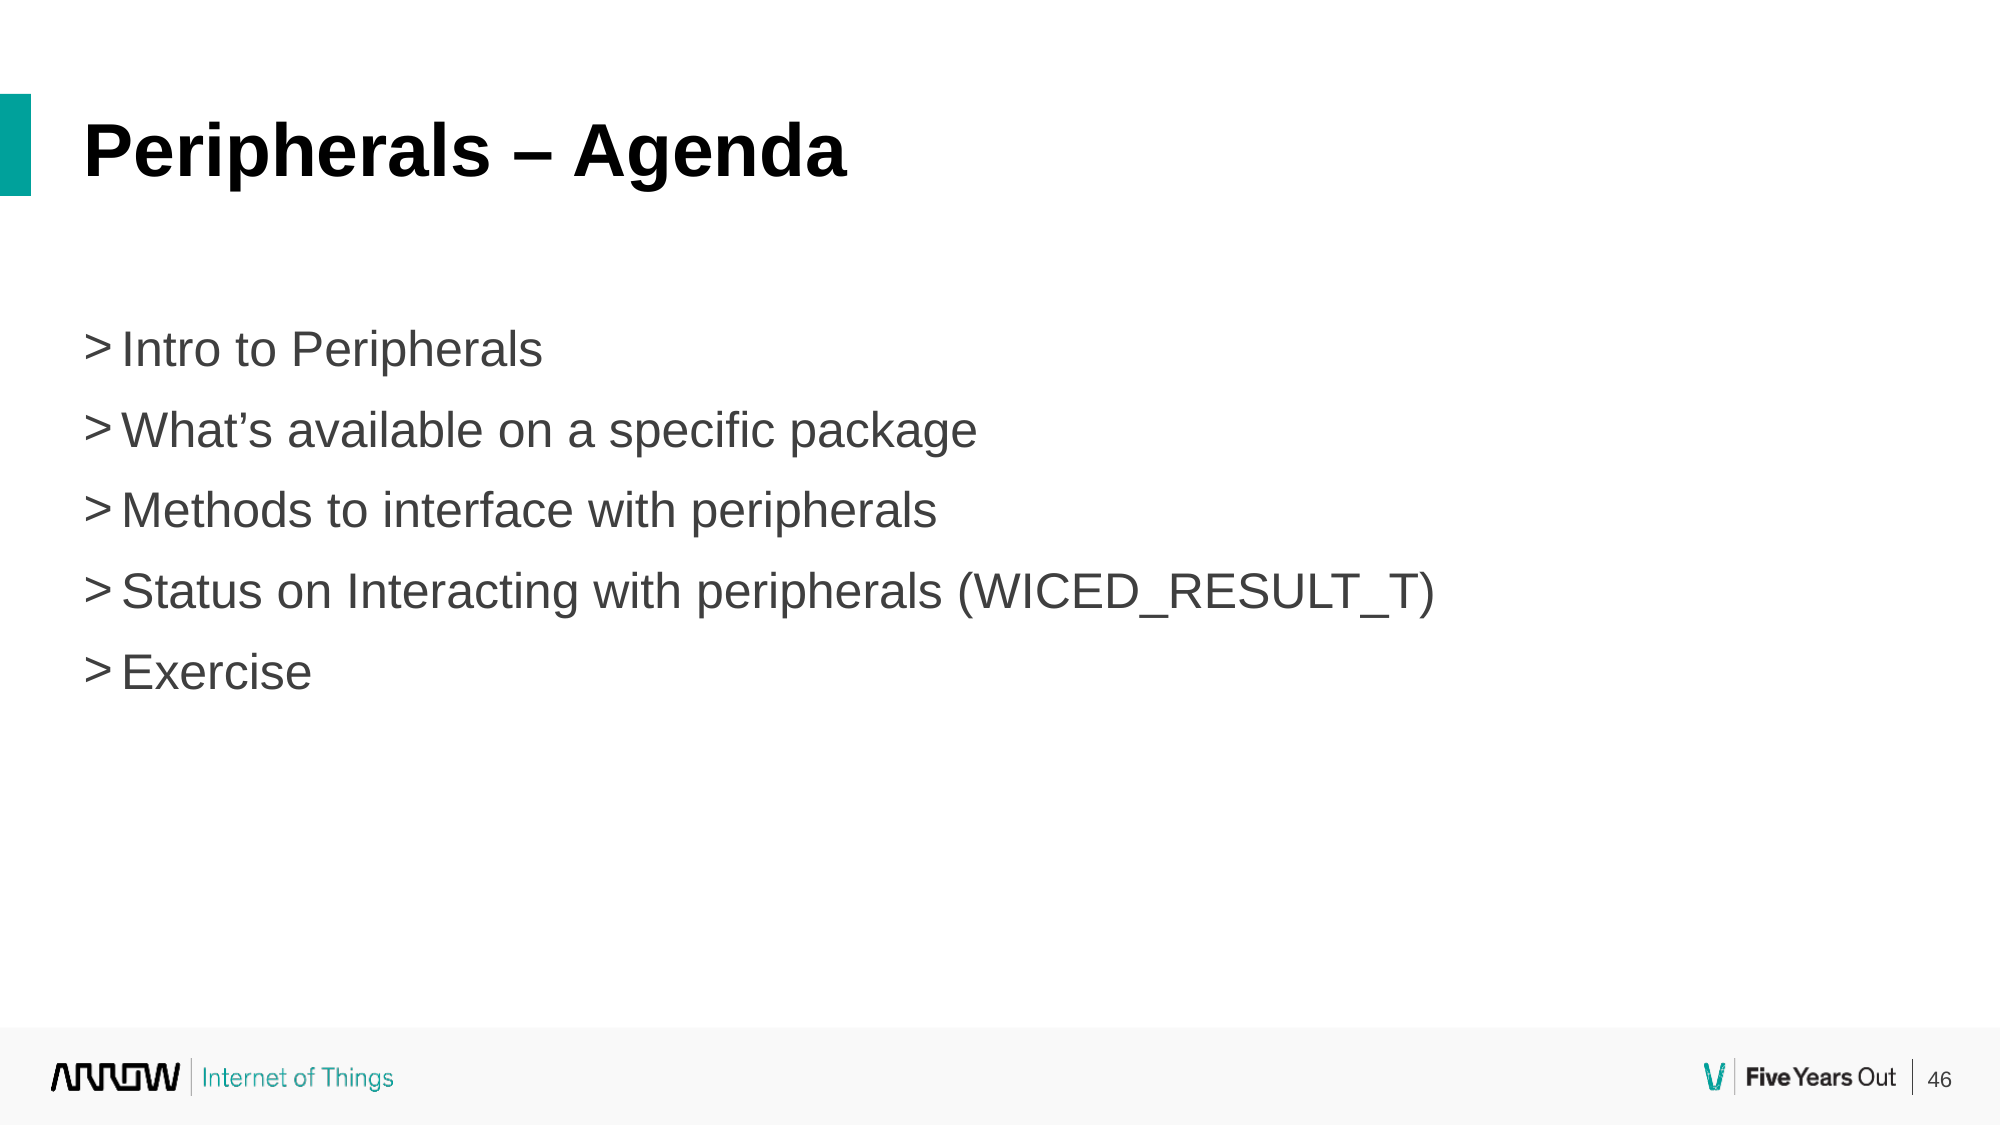

Peripherals – Agenda
Intro to Peripherals
What’s available on a specific package
Methods to interface with peripherals
Status on Interacting with peripherals (WICED_RESULT_T)
Exercise